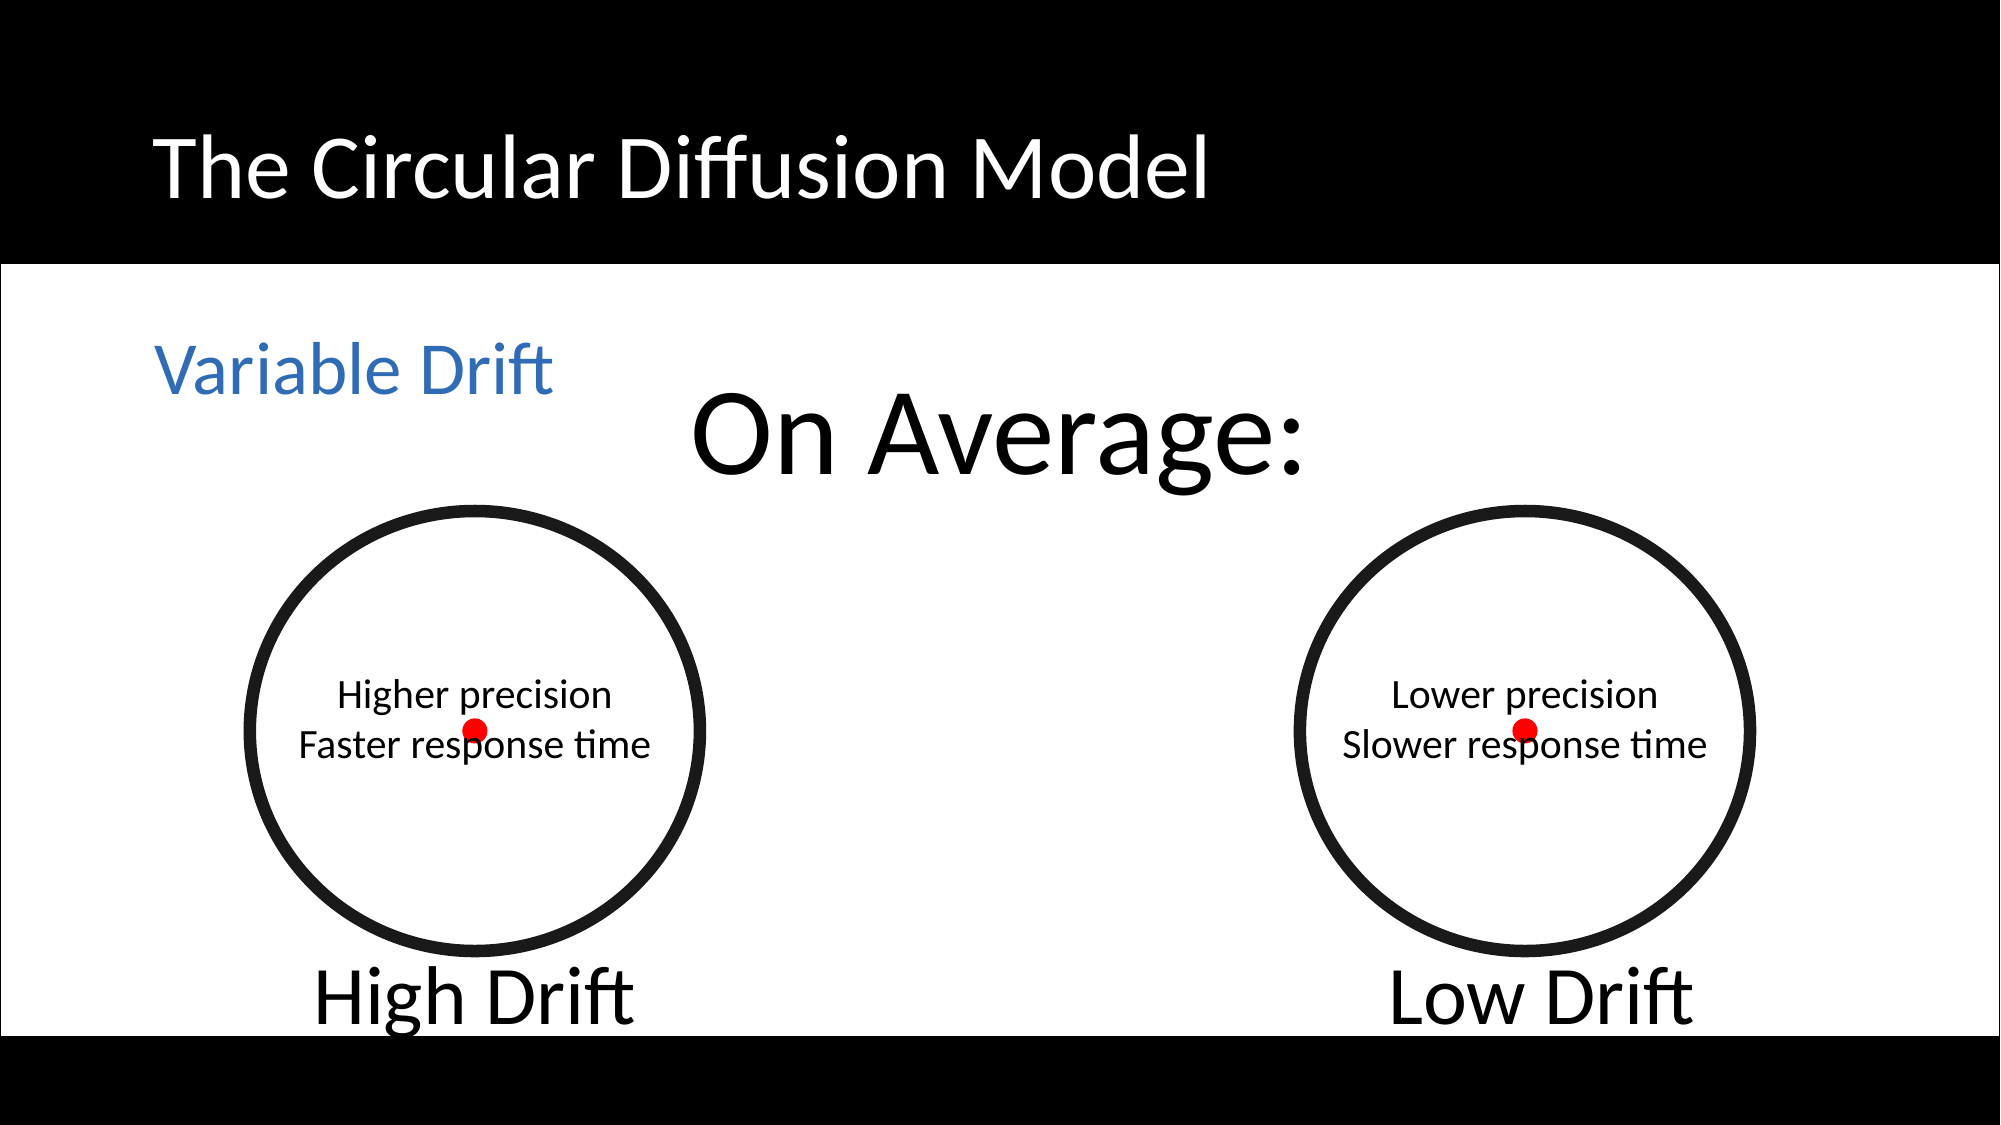

# The Circular Diffusion Model
R

Variable Drift
On Average:

Higher precision
Faster response time
Lower precision
Slower response time

High Drift
Low Drift